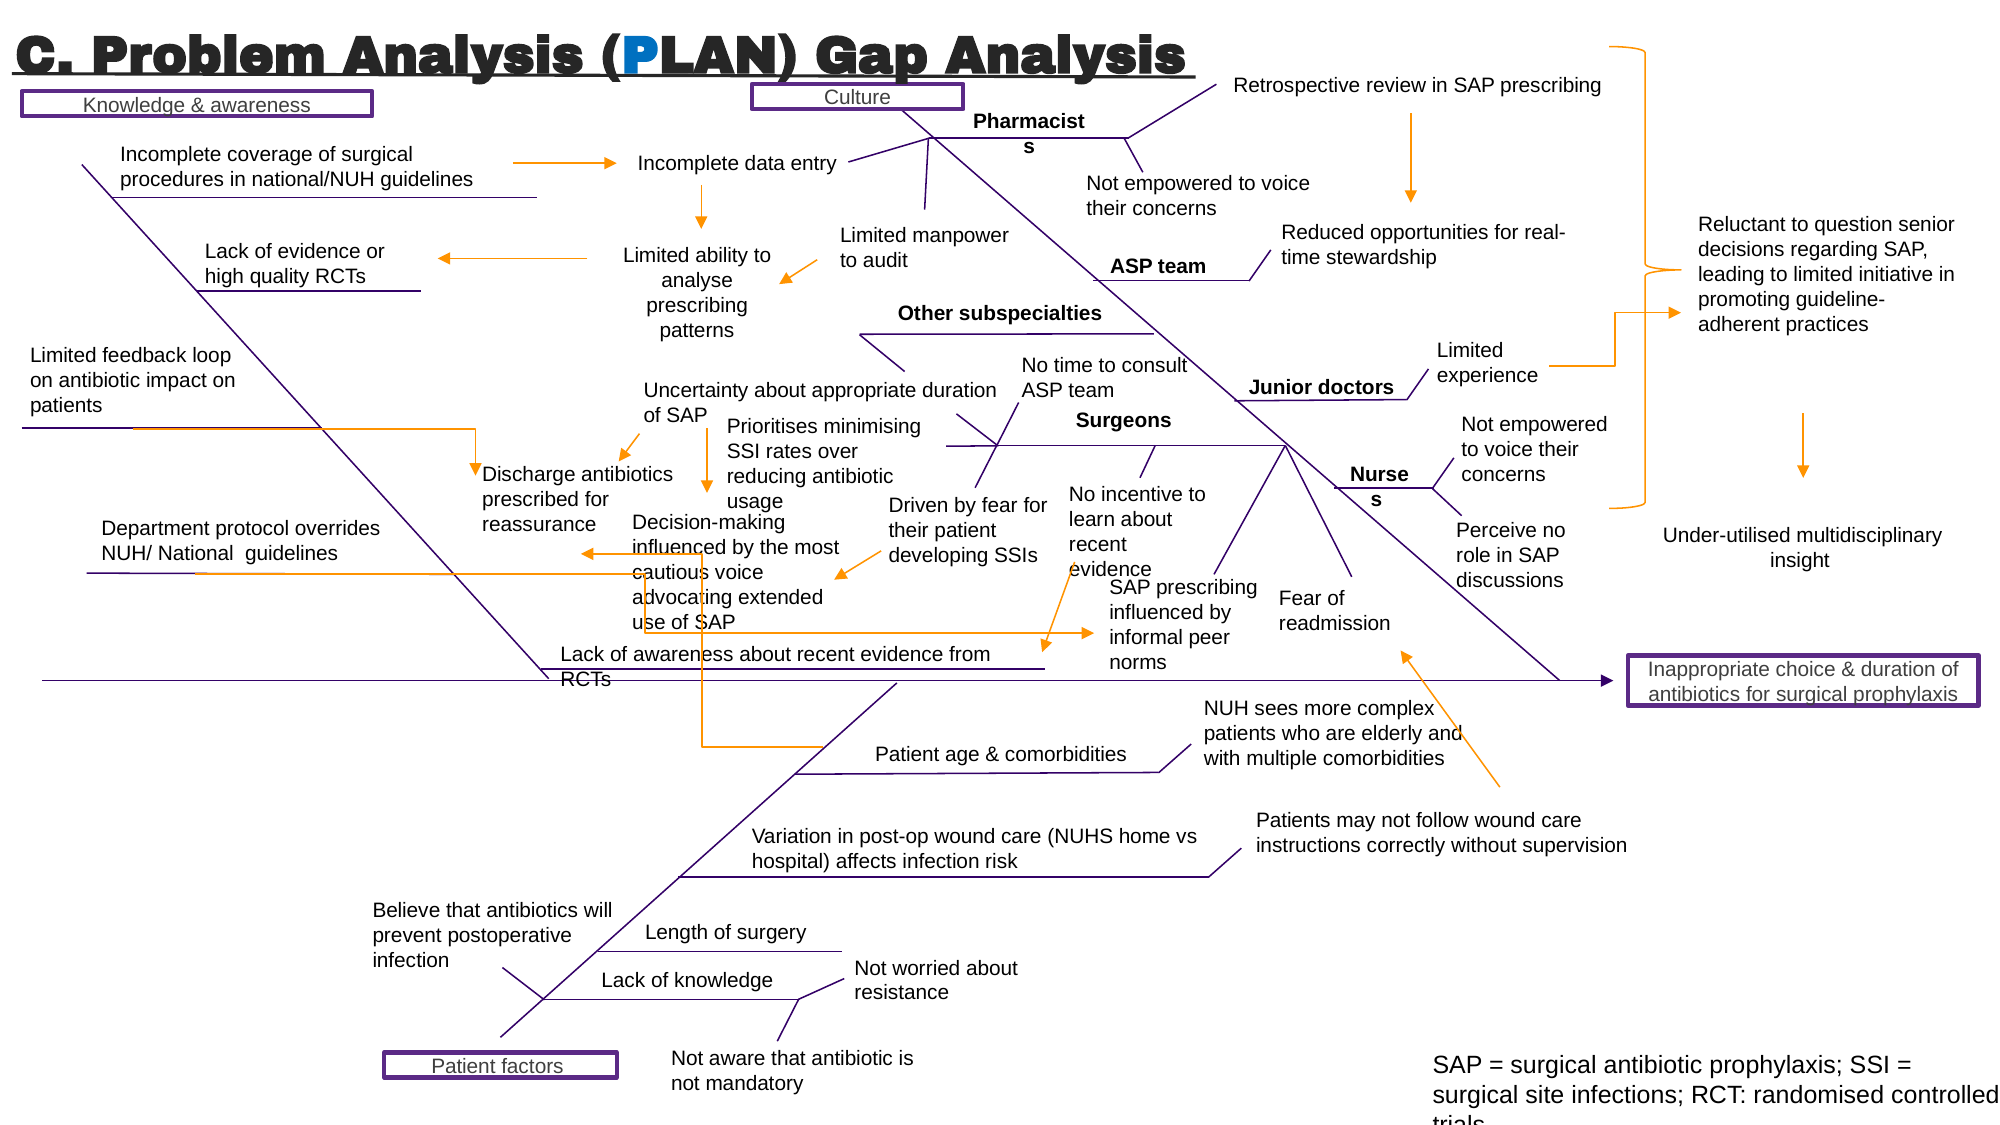

C. Problem Analysis (PLAN) Gap Analysis

Retrospective review in SAP prescribing
Culture
Knowledge & awareness
Pharmacists
Incomplete coverage of surgical procedures in national/NUH guidelines
Incomplete data entry
Not empowered to voice their concerns
Reluctant to question senior decisions regarding SAP, leading to limited initiative in promoting guideline-adherent practices
Reduced opportunities for real-time stewardship
Limited manpower to audit
Lack of evidence or high quality RCTs
Limited ability to analyse prescribing patterns
ASP team
Other subspecialties
Limited experience
Limited feedback loop on antibiotic impact on patients
No time to consult ASP team
Junior doctors
Uncertainty about appropriate duration of SAP
Surgeons
Not empowered to voice their concerns
Prioritises minimising SSI rates over reducing antibiotic usage
Nurses
Discharge antibiotics prescribed for reassurance
No incentive to learn about recent evidence
Driven by fear for their patient developing SSIs
Decision-making influenced by the most cautious voice advocating extended use of SAP
Department protocol overrides NUH/ National  guidelines
Perceive no role in SAP discussions
Under-utilised multidisciplinary insight
SAP prescribing influenced by informal peer norms
Fear of readmission
Lack of awareness about recent evidence from RCTs
Inappropriate choice & duration of antibiotics for surgical prophylaxis
NUH sees more complex patients who are elderly and with multiple comorbidities
Patient age & comorbidities
Patients may not follow wound care instructions correctly without supervision
Variation in post-op wound care (NUHS home vs hospital) affects infection risk
Believe that antibiotics will prevent postoperative infection
Length of surgery
Not worried about resistance
Lack of knowledge
Not aware that antibiotic is not mandatory
SAP = surgical antibiotic prophylaxis; SSI = surgical site infections; RCT: randomised controlled trials
Patient factors